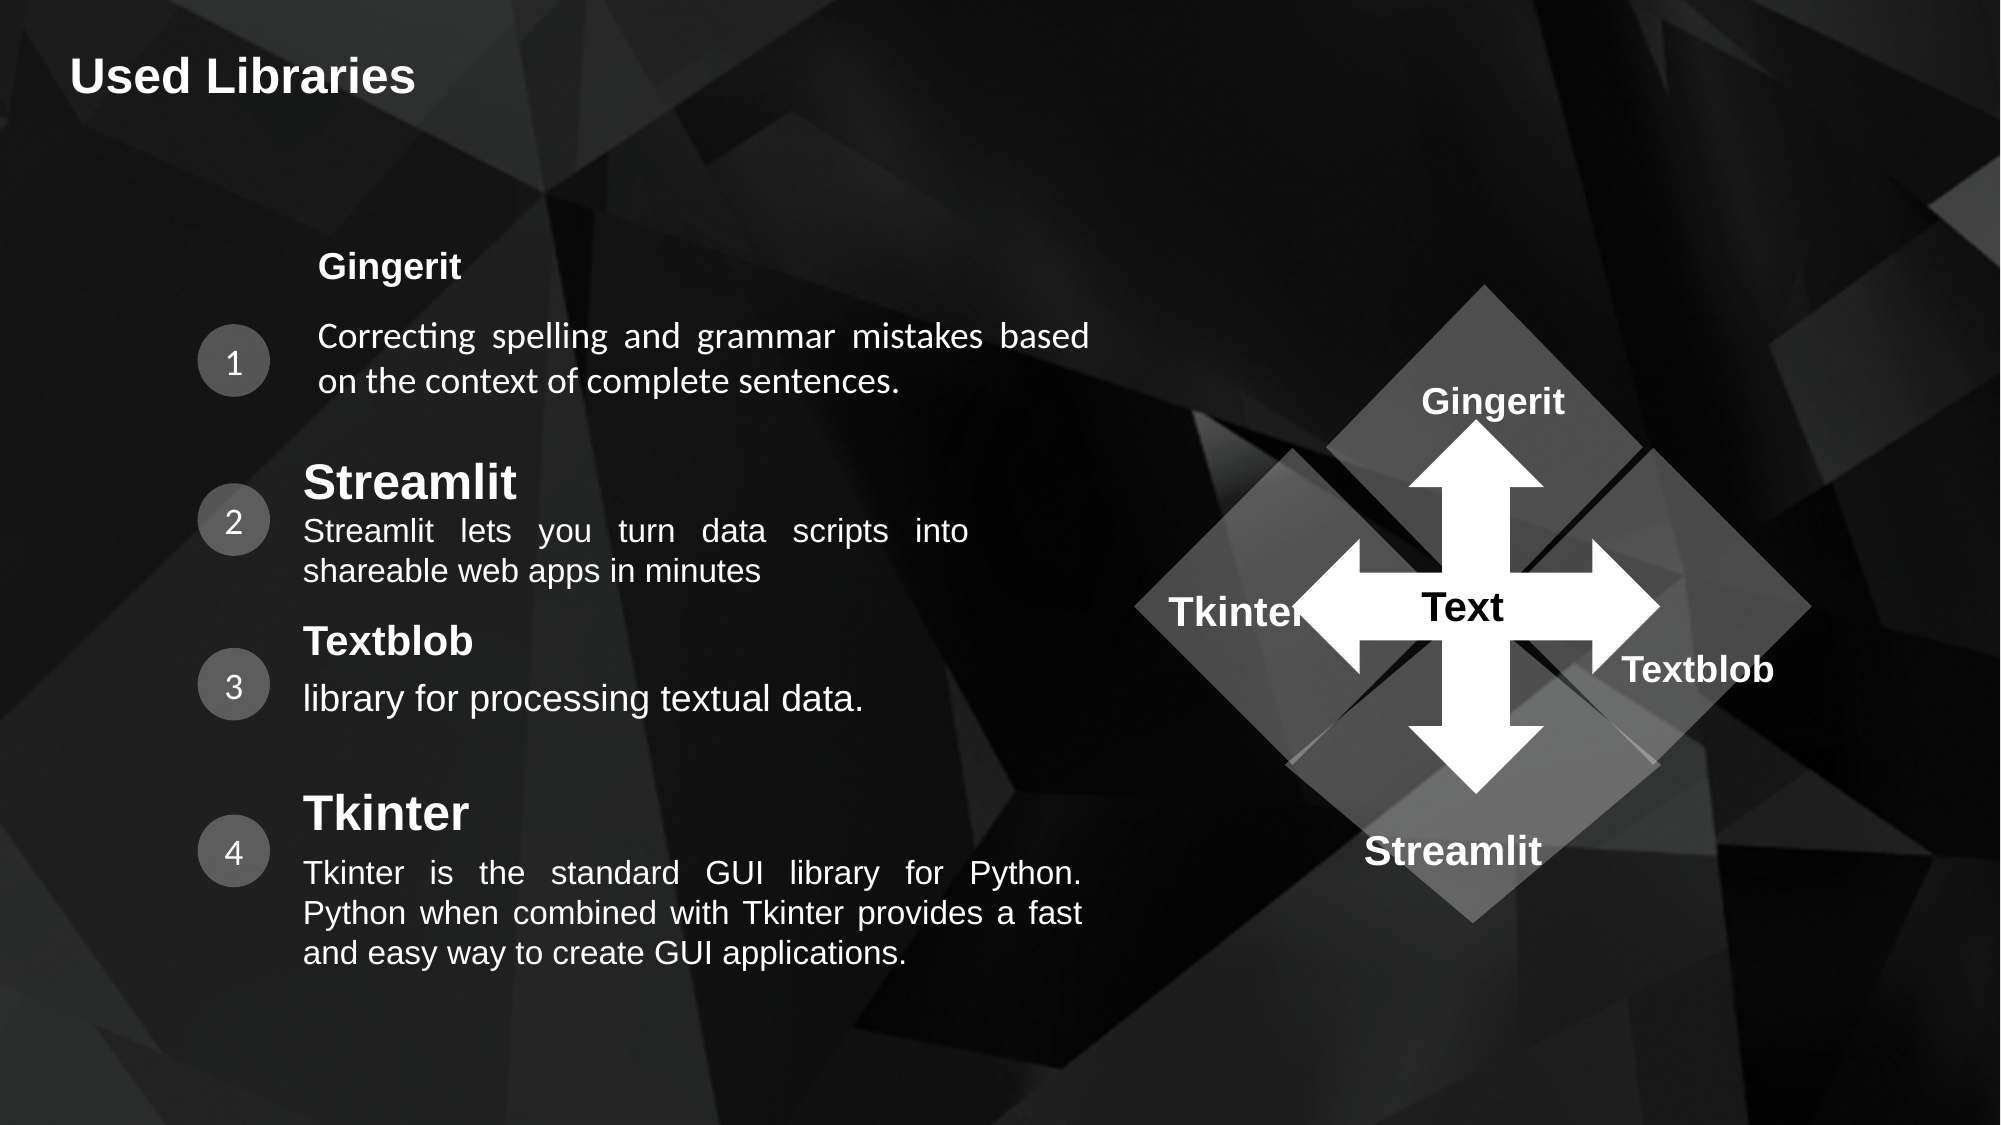

Used Libraries
Gingerit
Correcting spelling and grammar mistakes based on the context of complete sentences.

1
Gingerit

Streamlit
Streamlit lets you turn data scripts into shareable web apps in minutes

2
Text
Tkinter

Textblob
library for processing textual data.
Textblob
3
Tkinter
Tkinter is the standard GUI library for Python. Python when combined with Tkinter provides a fast and easy way to create GUI applications.
4
Streamlit